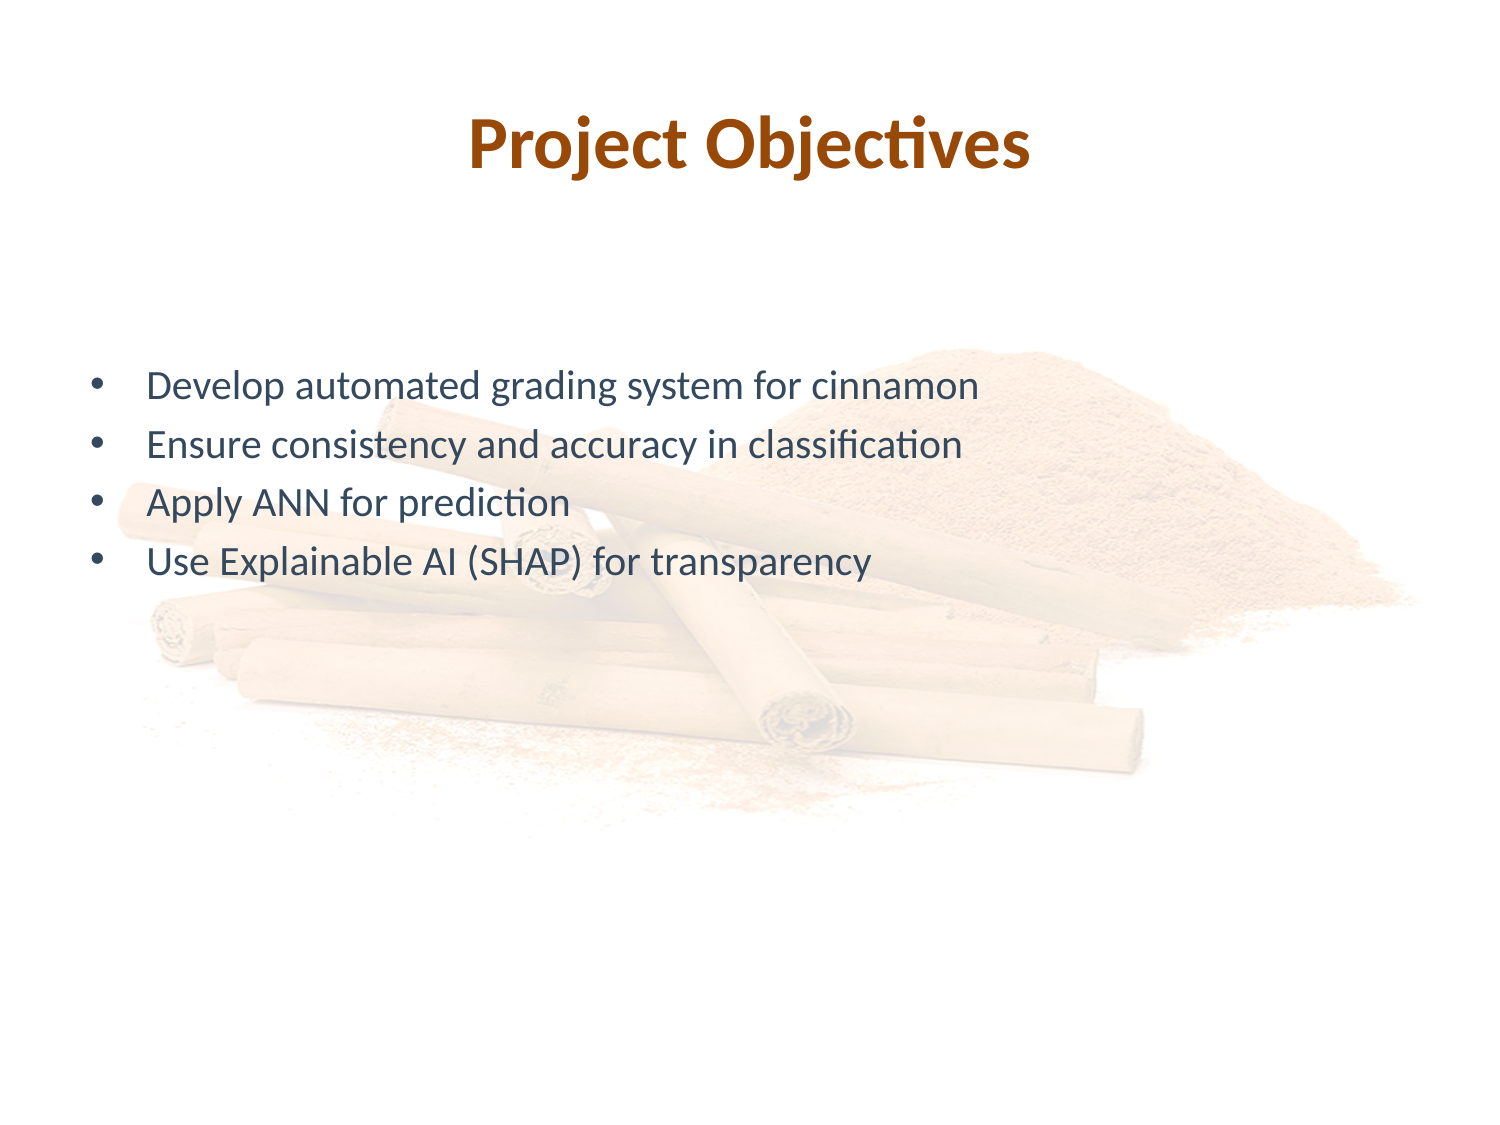

# Project Objectives

Develop automated grading system for cinnamon
Ensure consistency and accuracy in classification
Apply ANN for prediction
Use Explainable AI (SHAP) for transparency